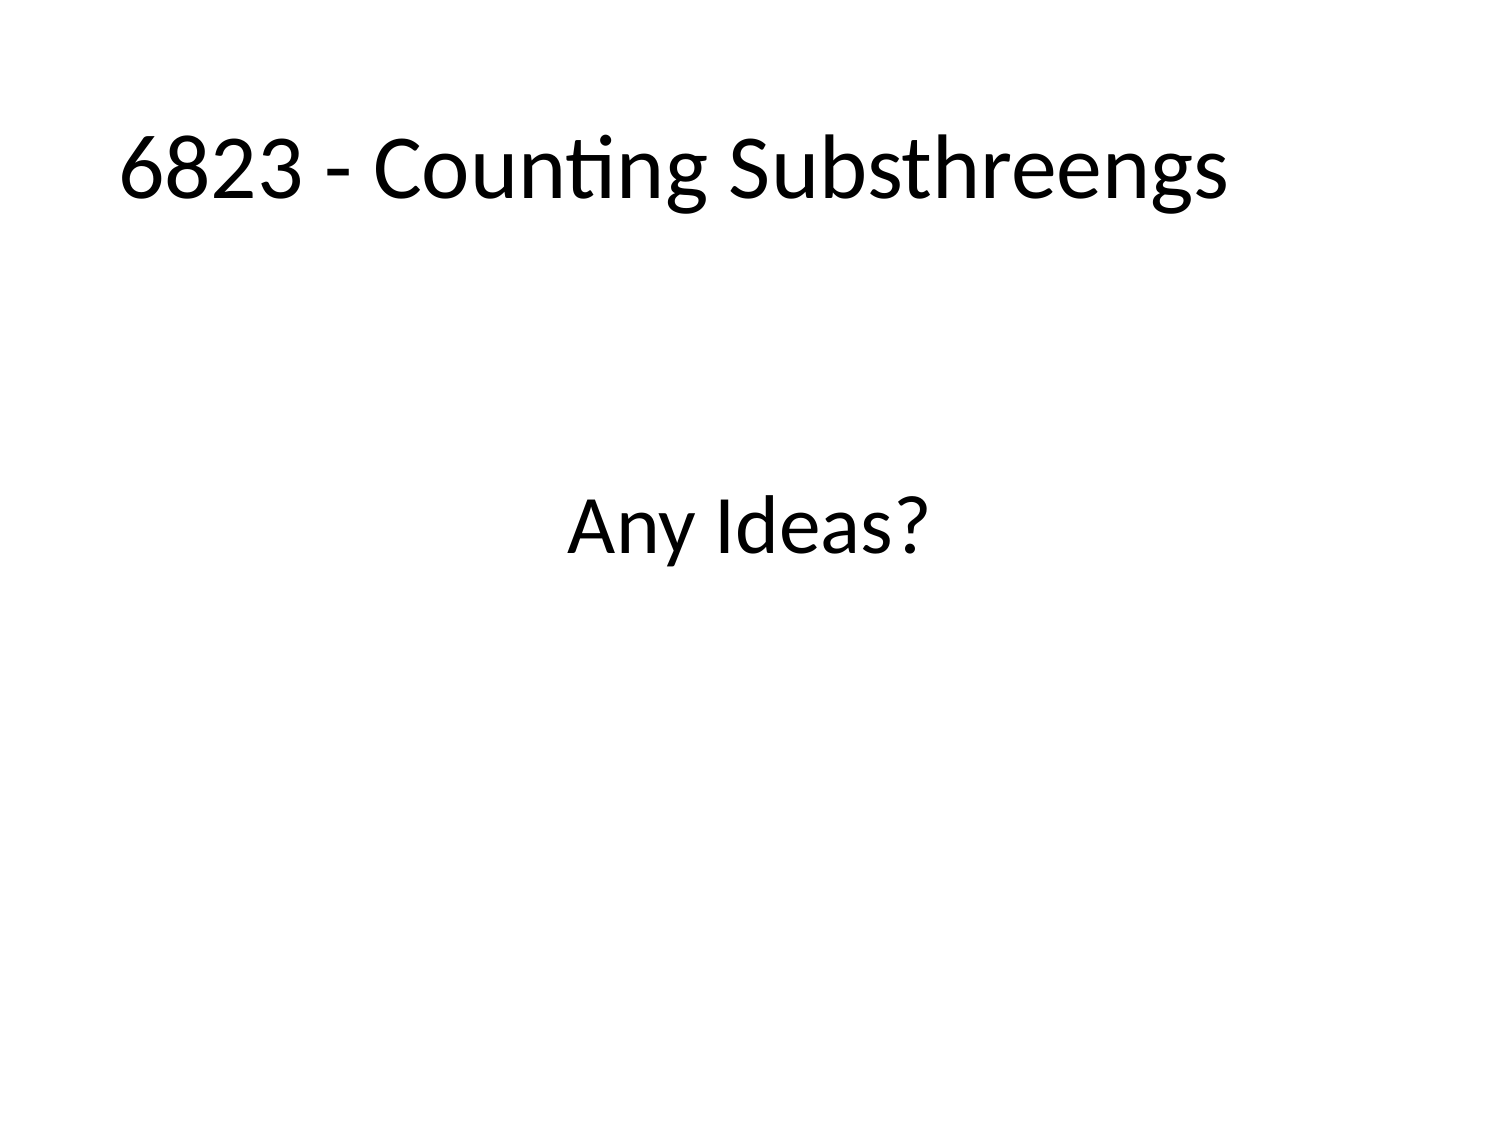

# 6823 - Counting Substhreengs

Any Ideas?